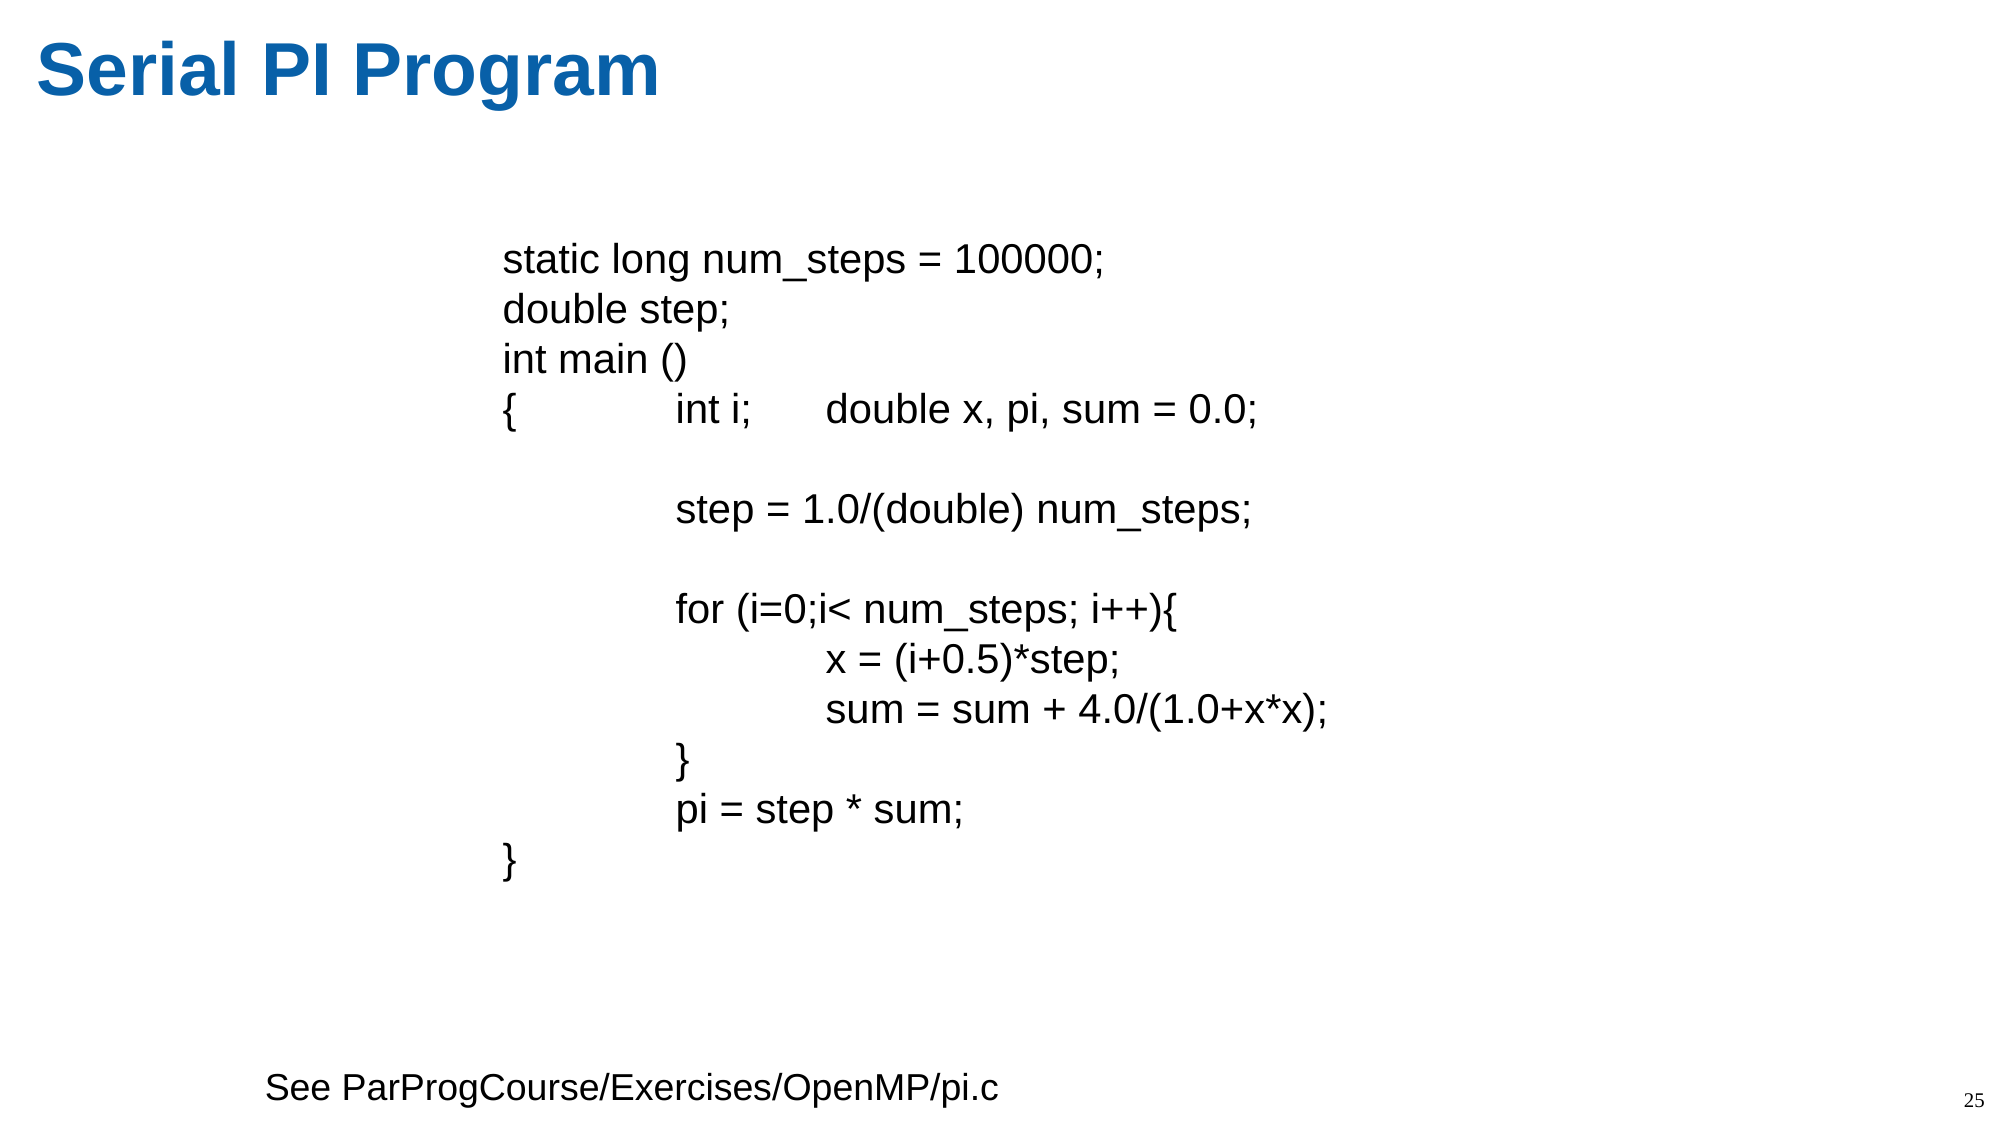

# Serial PI Program
static long num_steps = 100000;
double step;
int main ()
{	  int i; 	  double x, pi, sum = 0.0;

	  step = 1.0/(double) num_steps;

	  for (i=0;i< num_steps; i++){
		  x = (i+0.5)*step;
		  sum = sum + 4.0/(1.0+x*x);
	  }
	  pi = step * sum;
}

See ParProgCourse/Exercises/OpenMP/pi.c

25